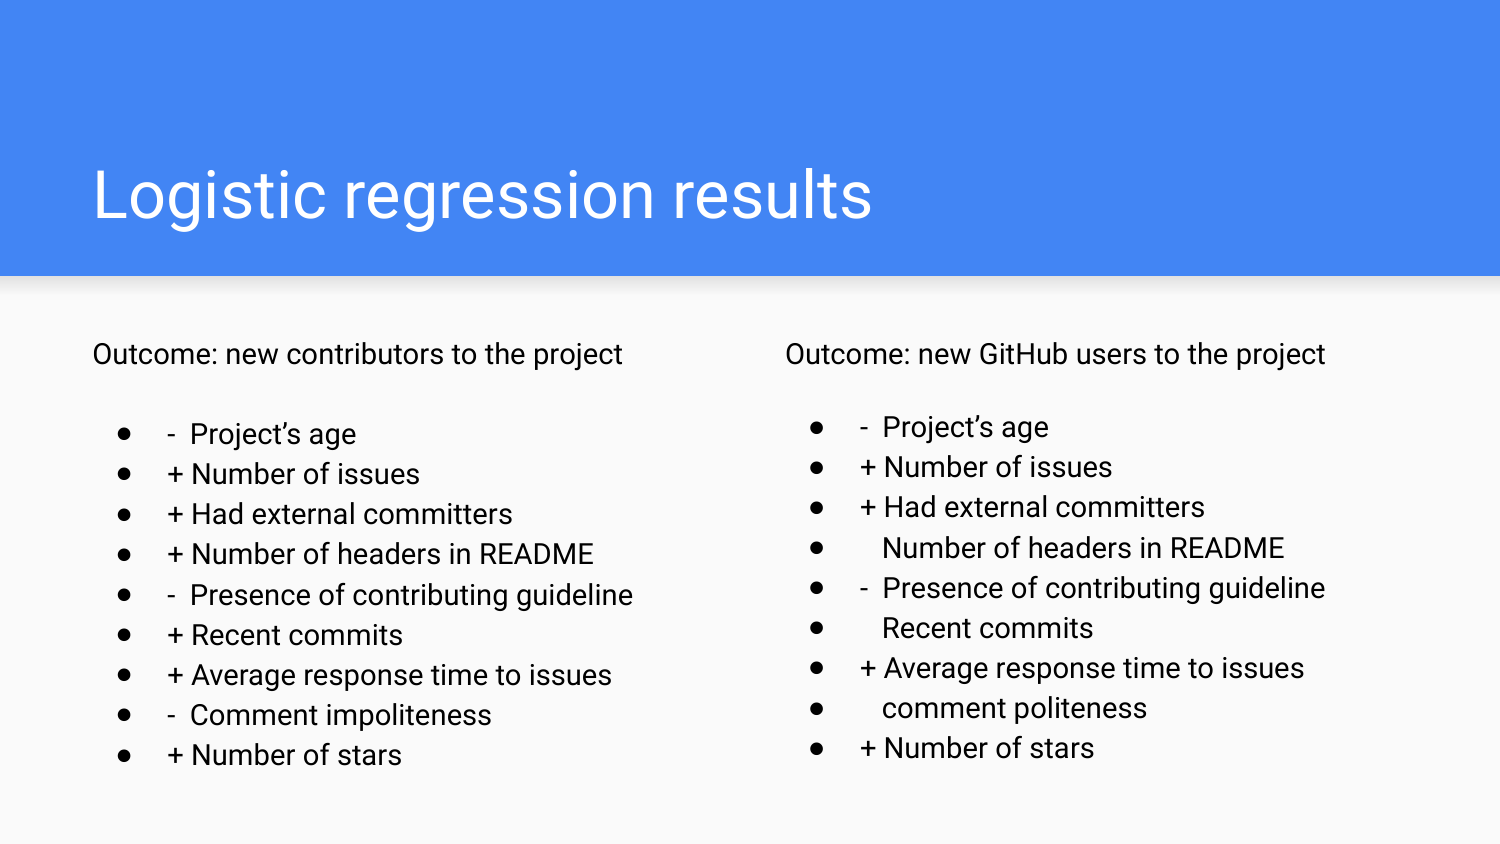

# Logistic regression results
Outcome: new contributors to the project

-  Project’s age
+ Number of issues
+ Had external committers
+ Number of headers in README
-  Presence of contributing guideline
+ Recent commits
+ Average response time to issues
-  Comment impoliteness
+ Number of stars

Outcome: new GitHub users to the project
-  Project’s age
+ Number of issues
+ Had external committers
   Number of headers in README
-  Presence of contributing guideline
   Recent commits
+ Average response time to issues
   comment politeness
+ Number of stars